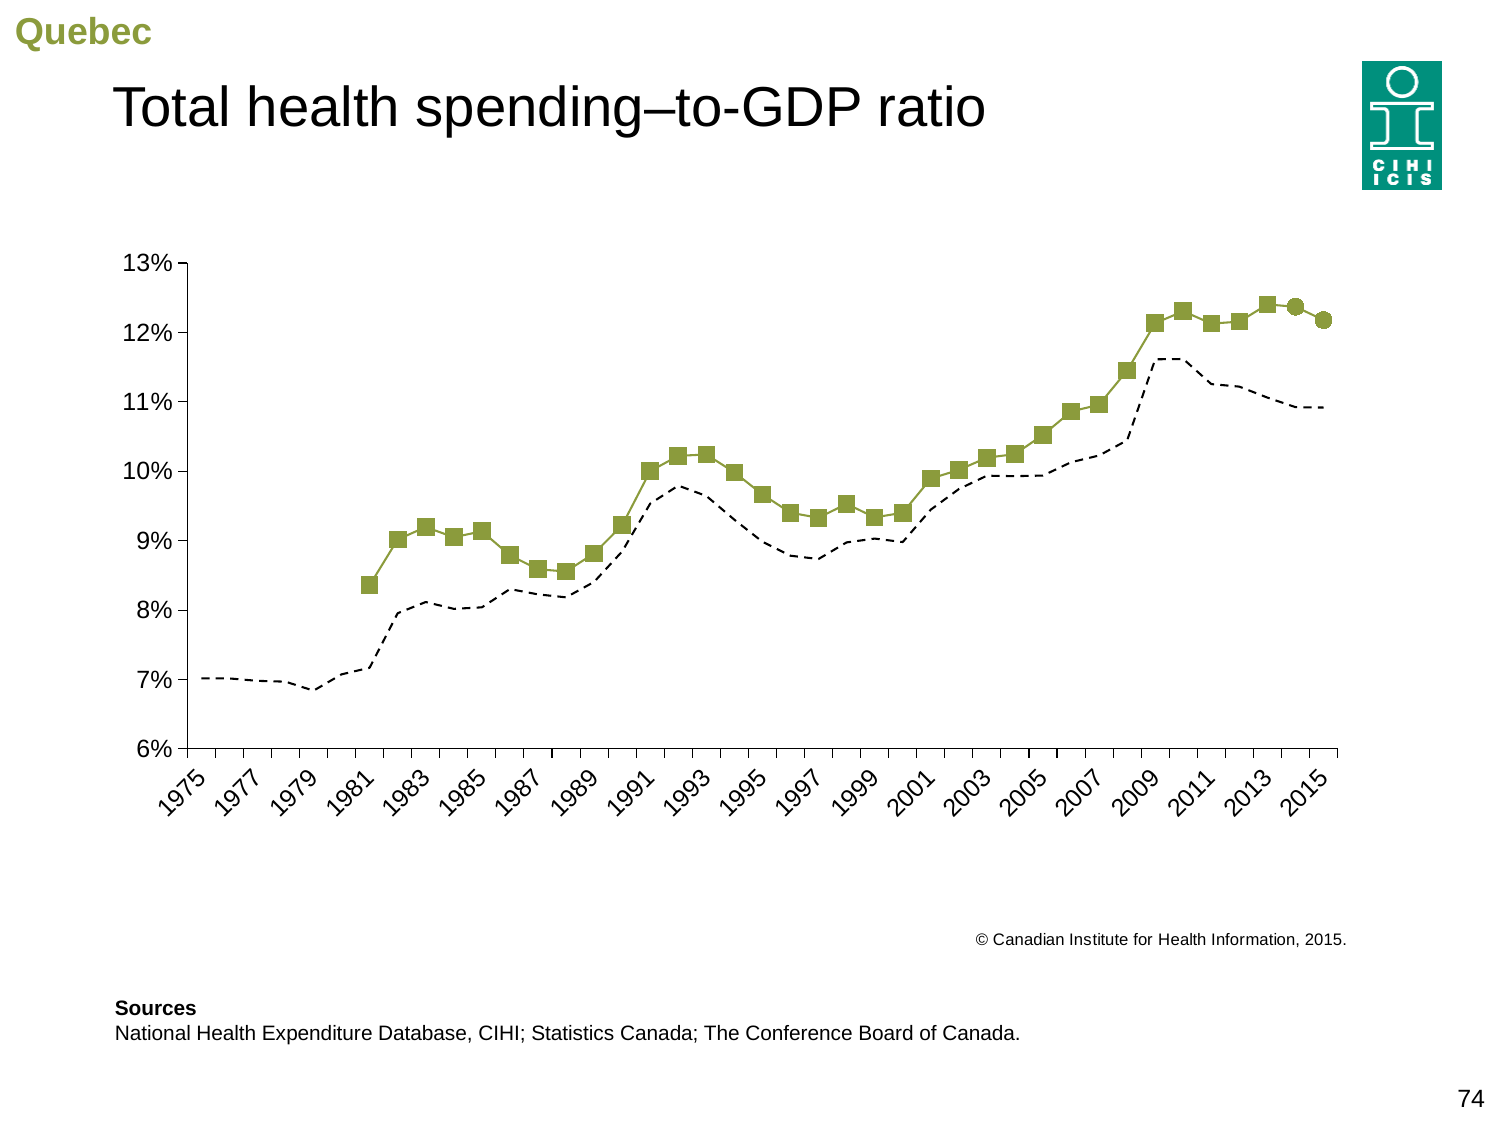

Quebec
# Total health spending–to-GDP ratio

### Chart

| Category | Quebec | Canada | Forecast |
|---|---|---|---|
| 1975 | None | 0.07015484722544114 | None |
| 1976 | None | 0.07014509908365554 | None |
| 1977 | None | 0.06979634103565065 | None |
| 1978 | None | 0.06967408676929225 | None |
| 1979 | None | 0.06838766552933996 | None |
| 1980 | None | 0.07073346649258151 | None |
| 1981 | 0.08358124238304641 | 0.07168401306082824 | None |
| 1982 | 0.09017366094471609 | 0.07954118352574689 | None |
| 1983 | 0.09195704589121416 | 0.08115810761202405 | None |
| 1984 | 0.09049504179373585 | 0.08016883371811596 | None |
| 1985 | 0.09134236401447489 | 0.08038894559814855 | None |
| 1986 | 0.08789127990761236 | 0.08302820182353757 | None |
| 1987 | 0.08587485560367698 | 0.08224764993269224 | None |
| 1988 | 0.08555813236334772 | 0.08183030865807756 | None |
| 1989 | 0.08816020615544583 | 0.08405817381951376 | None |
| 1990 | 0.09221493532505866 | 0.08844247727813384 | None |
| 1991 | 0.1000228086820212 | 0.09533526473203156 | None |
| 1992 | 0.10221885557220459 | 0.0979287235827454 | None |
| 1993 | 0.10241665930478305 | 0.09643967590484978 | None |
| 1994 | 0.0998380257655802 | 0.09300930017947655 | None |
| 1995 | 0.09666741138724438 | 0.08985217095751911 | None |
| 1996 | 0.09402277104266477 | 0.08783136722973735 | None |
| 1997 | 0.093291251721318 | 0.08735703639788465 | None |
| 1998 | 0.09530439585728764 | 0.08974527053417955 | None |
| 1999 | 0.09335250350378103 | 0.09030179903157116 | None |
| 2000 | 0.09401392446522068 | 0.0897947283204333 | None |
| 2001 | 0.09894033210057752 | 0.09446450484815147 | None |
| 2002 | 0.1001952935130474 | 0.0974270377095581 | None |
| 2003 | 0.10195865861686934 | 0.09936355185606408 | None |
| 2004 | 0.10246808811111512 | 0.09929153693502589 | None |
| 2005 | 0.10523046058244975 | 0.09938011552345057 | None |
| 2006 | 0.10859804493312364 | 0.10130010811149125 | None |
| 2007 | 0.1095913772645629 | 0.10226868375459446 | None |
| 2008 | 0.1145106168067909 | 0.10446169005563422 | None |
| 2009 | 0.12133363281628488 | 0.11612682399668793 | None |
| 2010 | 0.1230506661666677 | 0.11616817252915743 | None |
| 2011 | 0.12126810783709426 | 0.1125575348296821 | None |
| 2012 | 0.12156049735947842 | 0.11218873671649612 | None |
| 2013 | 0.12403296806934325 | 0.11060418953470773 | None |
| 2014 | 0.12368886910167658 | 0.10922900135805734 | None |
| 2015 | 0.12177761923785767 | 0.10917567902246904 | None |
Sources
National Health Expenditure Database, CIHI; Statistics Canada; The Conference Board of Canada.
74